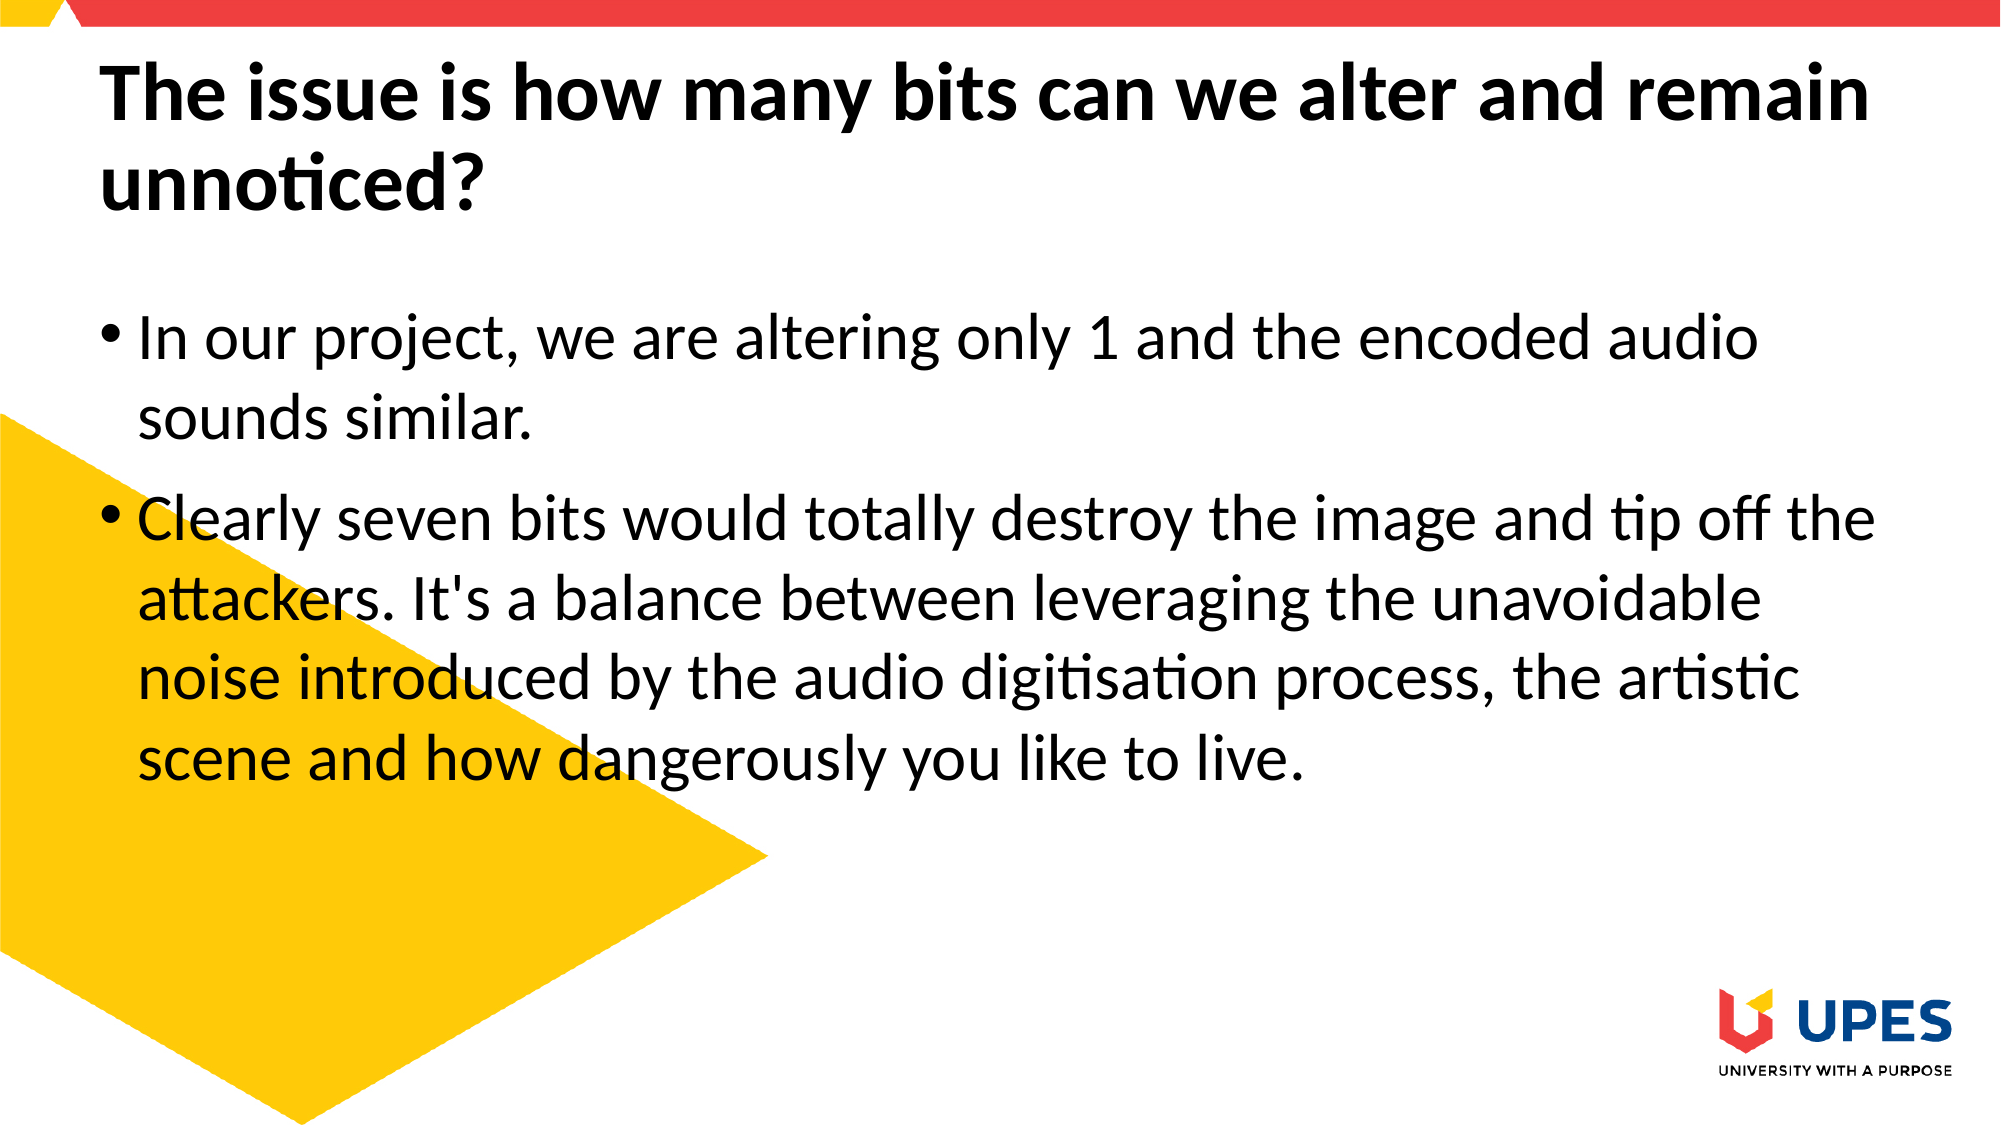

The issue is how many bits can we alter and remain unnoticed?
In our project, we are altering only 1 and the encoded audio sounds similar.
Clearly seven bits would totally destroy the image and tip off the attackers. It's a balance between leveraging the unavoidable noise introduced by the audio digitisation process, the artistic scene and how dangerously you like to live.